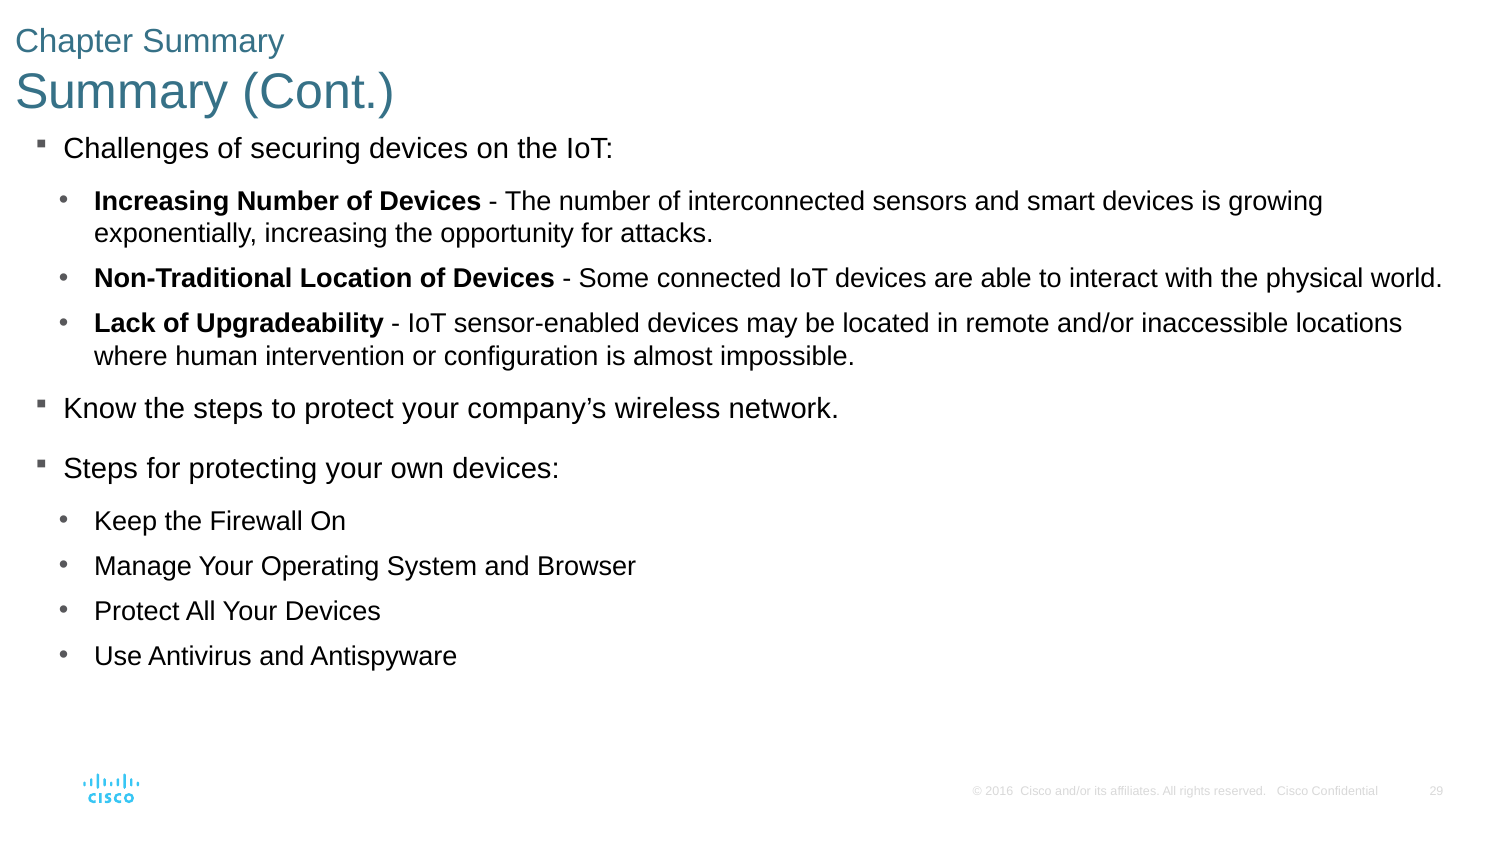

# Chapter Summary Summary (Cont.)
Challenges of securing devices on the IoT:
Increasing Number of Devices - The number of interconnected sensors and smart devices is growing exponentially, increasing the opportunity for attacks.
Non-Traditional Location of Devices - Some connected IoT devices are able to interact with the physical world.
Lack of Upgradeability - IoT sensor-enabled devices may be located in remote and/or inaccessible locations where human intervention or configuration is almost impossible.
Know the steps to protect your company’s wireless network.
Steps for protecting your own devices:
Keep the Firewall On
Manage Your Operating System and Browser
Protect All Your Devices
Use Antivirus and Antispyware